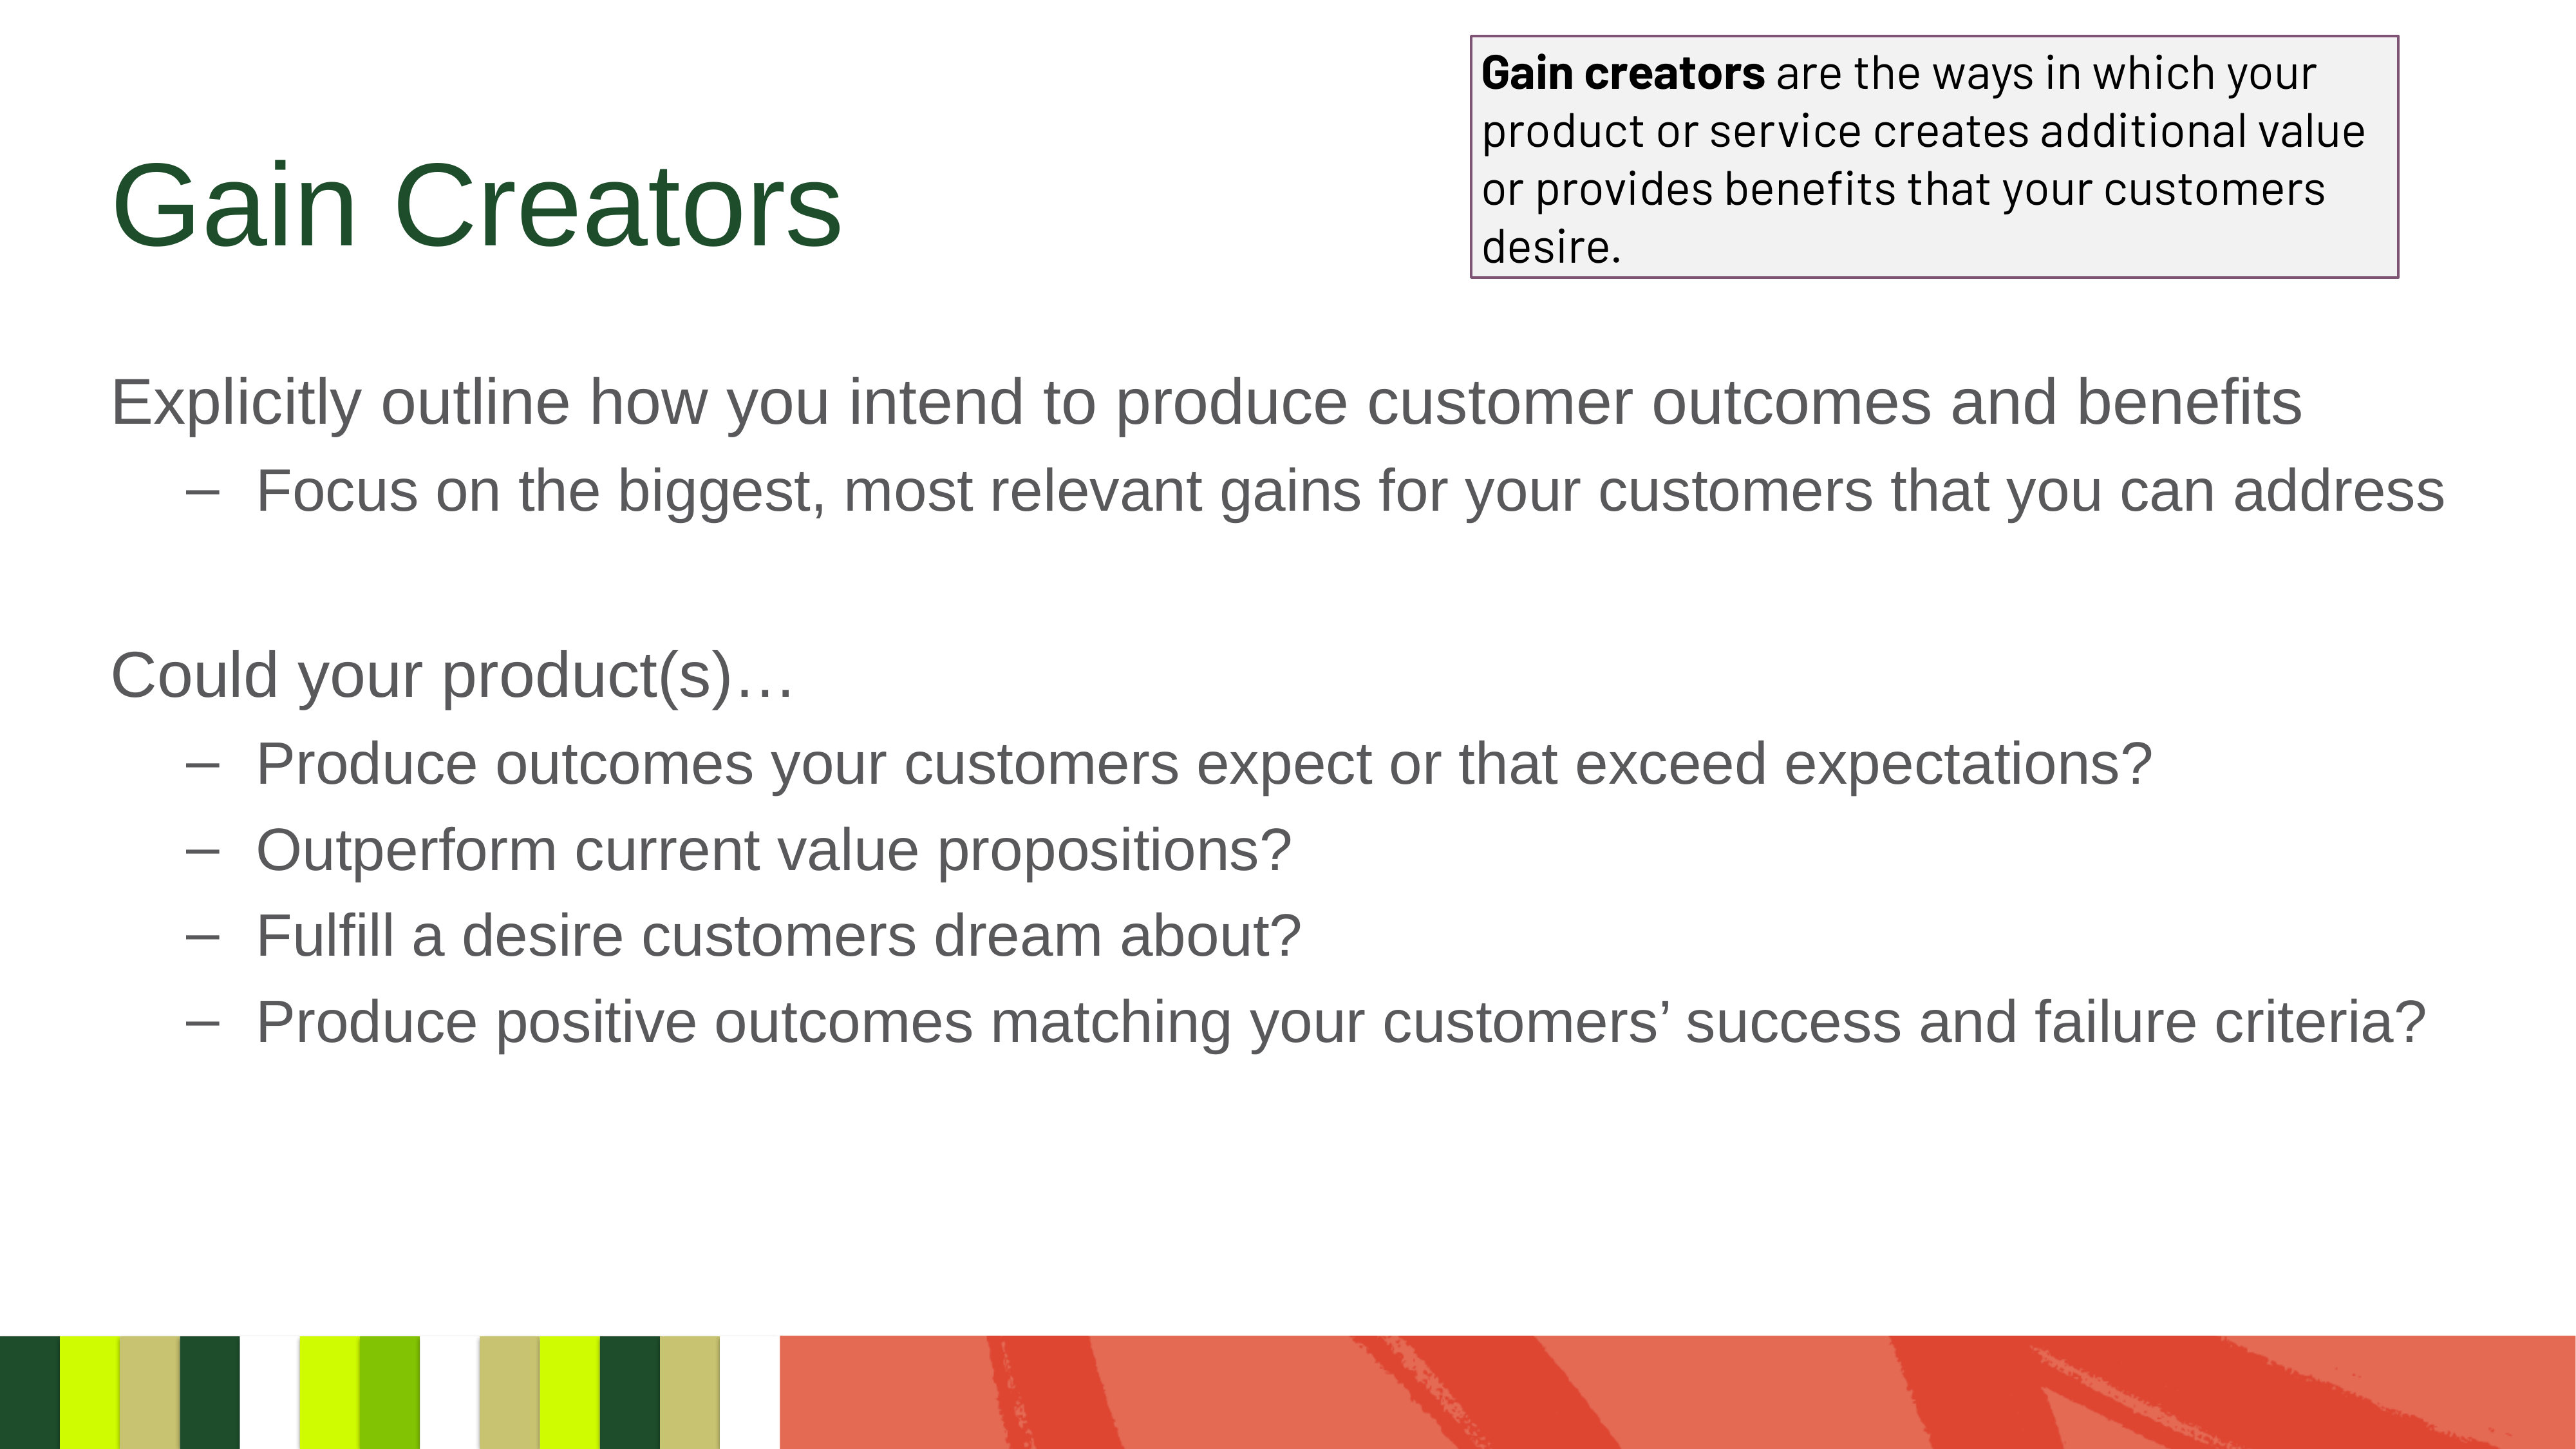

Gain creators are the ways in which your product or service creates additional value or provides benefits that your customers desire.
# Gain Creators
Explicitly outline how you intend to produce customer outcomes and benefits
Focus on the biggest, most relevant gains for your customers that you can address

Could your product(s)…
Produce outcomes your customers expect or that exceed expectations?
Outperform current value propositions?
Fulfill a desire customers dream about?
Produce positive outcomes matching your customers’ success and failure criteria?